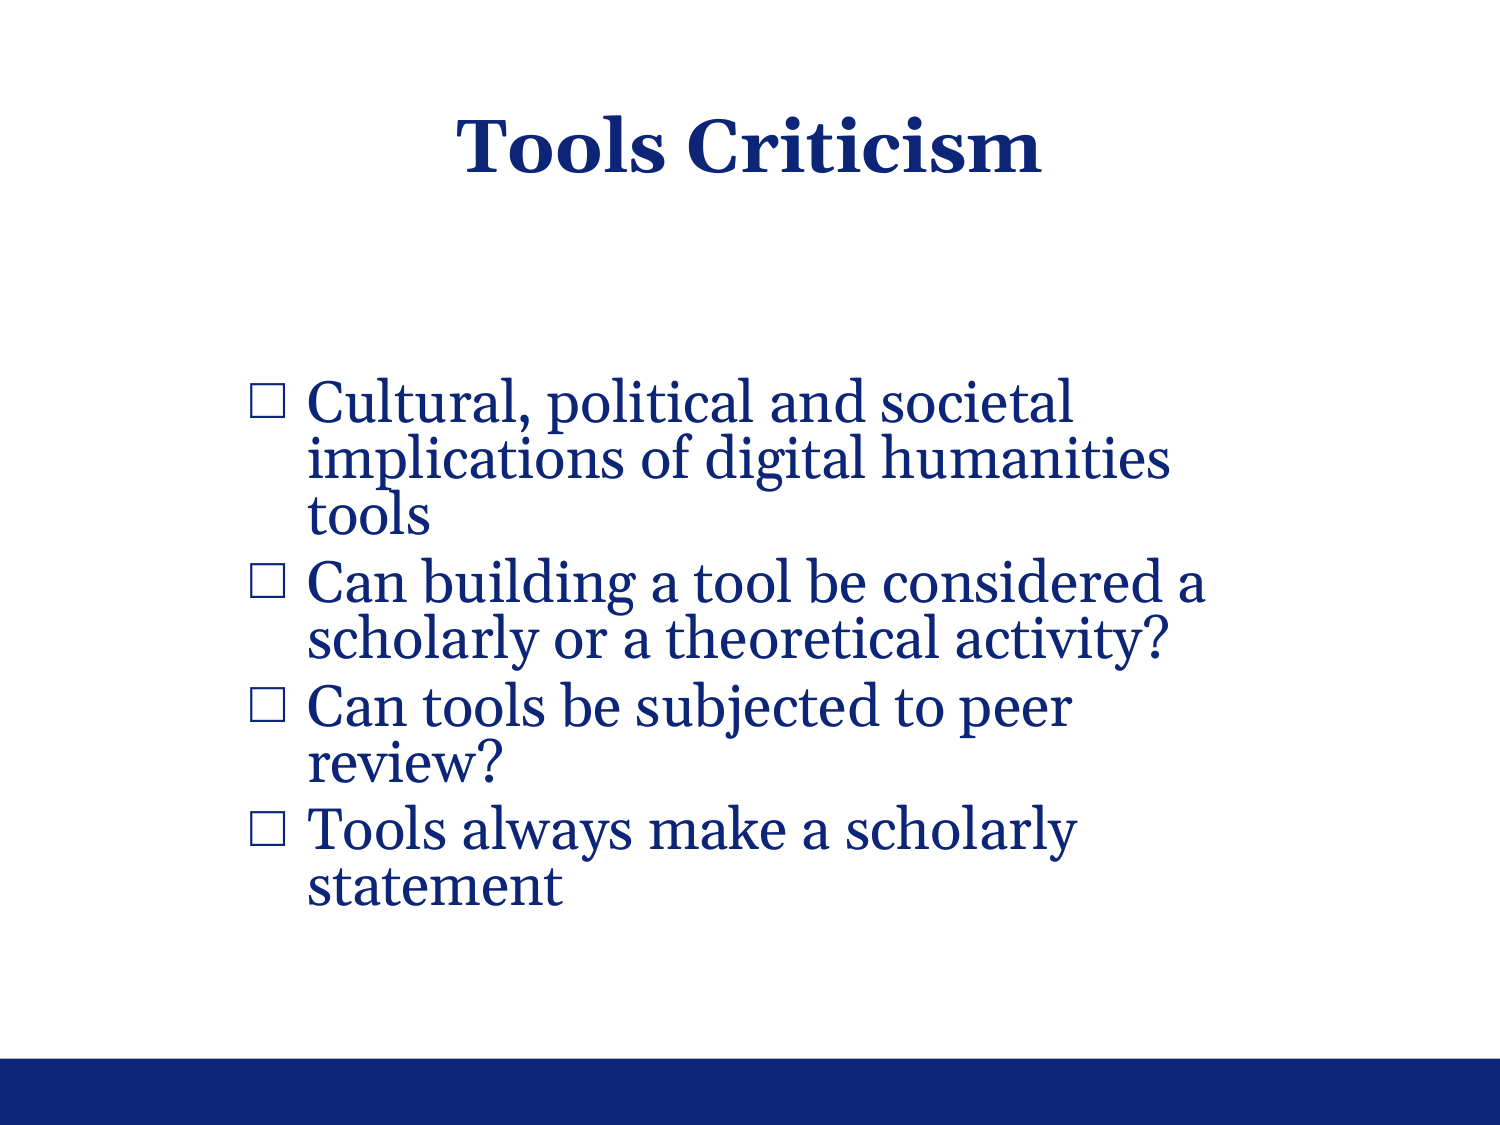

Tools Criticism

Cultural, political and societal implications of digital humanities tools
Can building a tool be considered a scholarly or a theoretical activity?
Can tools be subjected to peer review?
Tools always make a scholarly statement